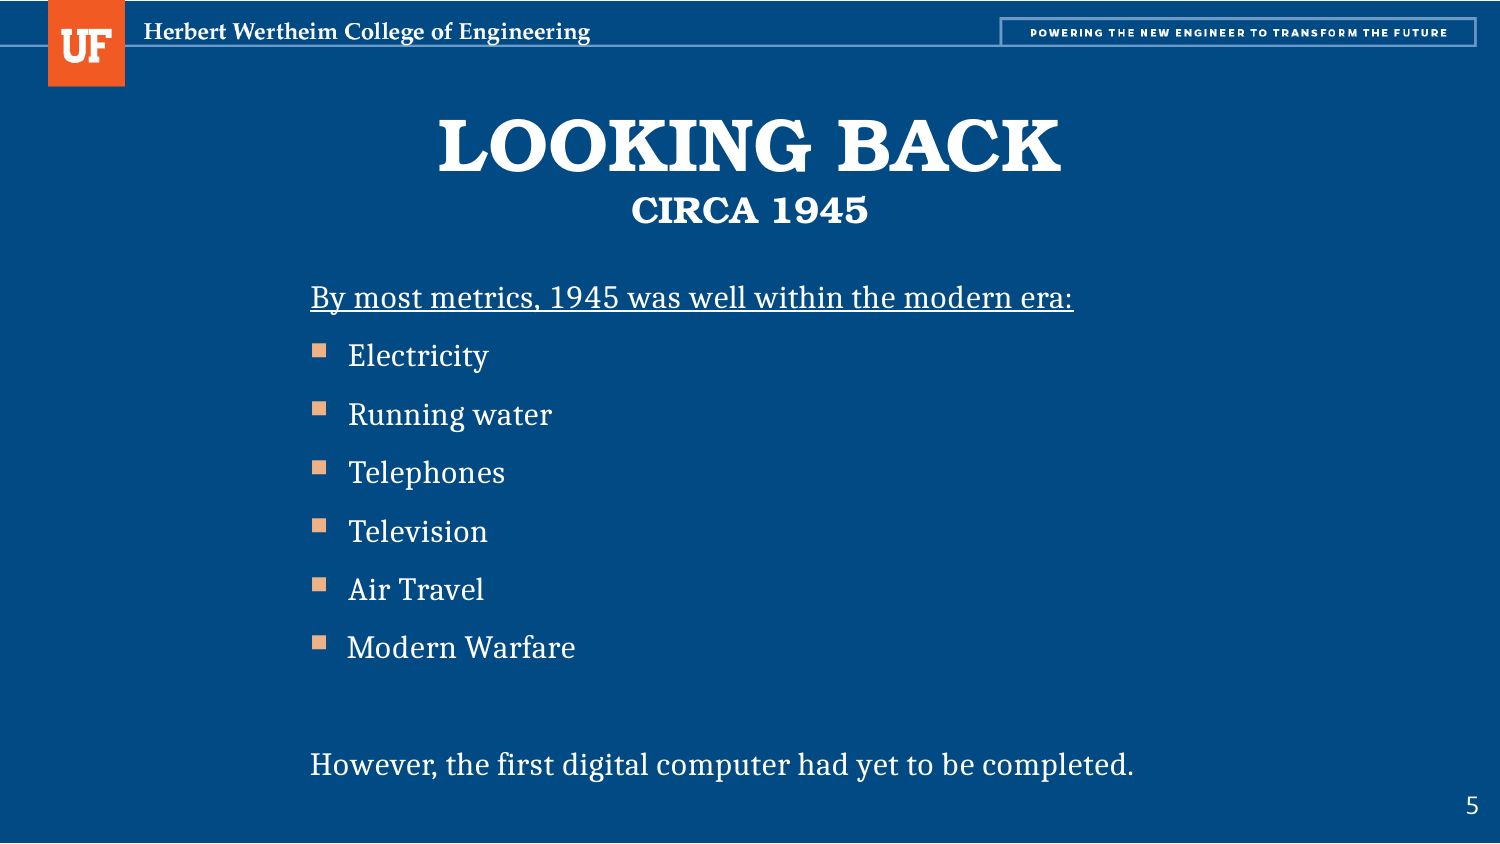

# Looking Back Circa 1945
By most metrics, 1945 was well within the modern era:
Electricity
Running water
Telephones
Television
Air Travel
Modern Warfare

However, the first digital computer had yet to be completed.
5